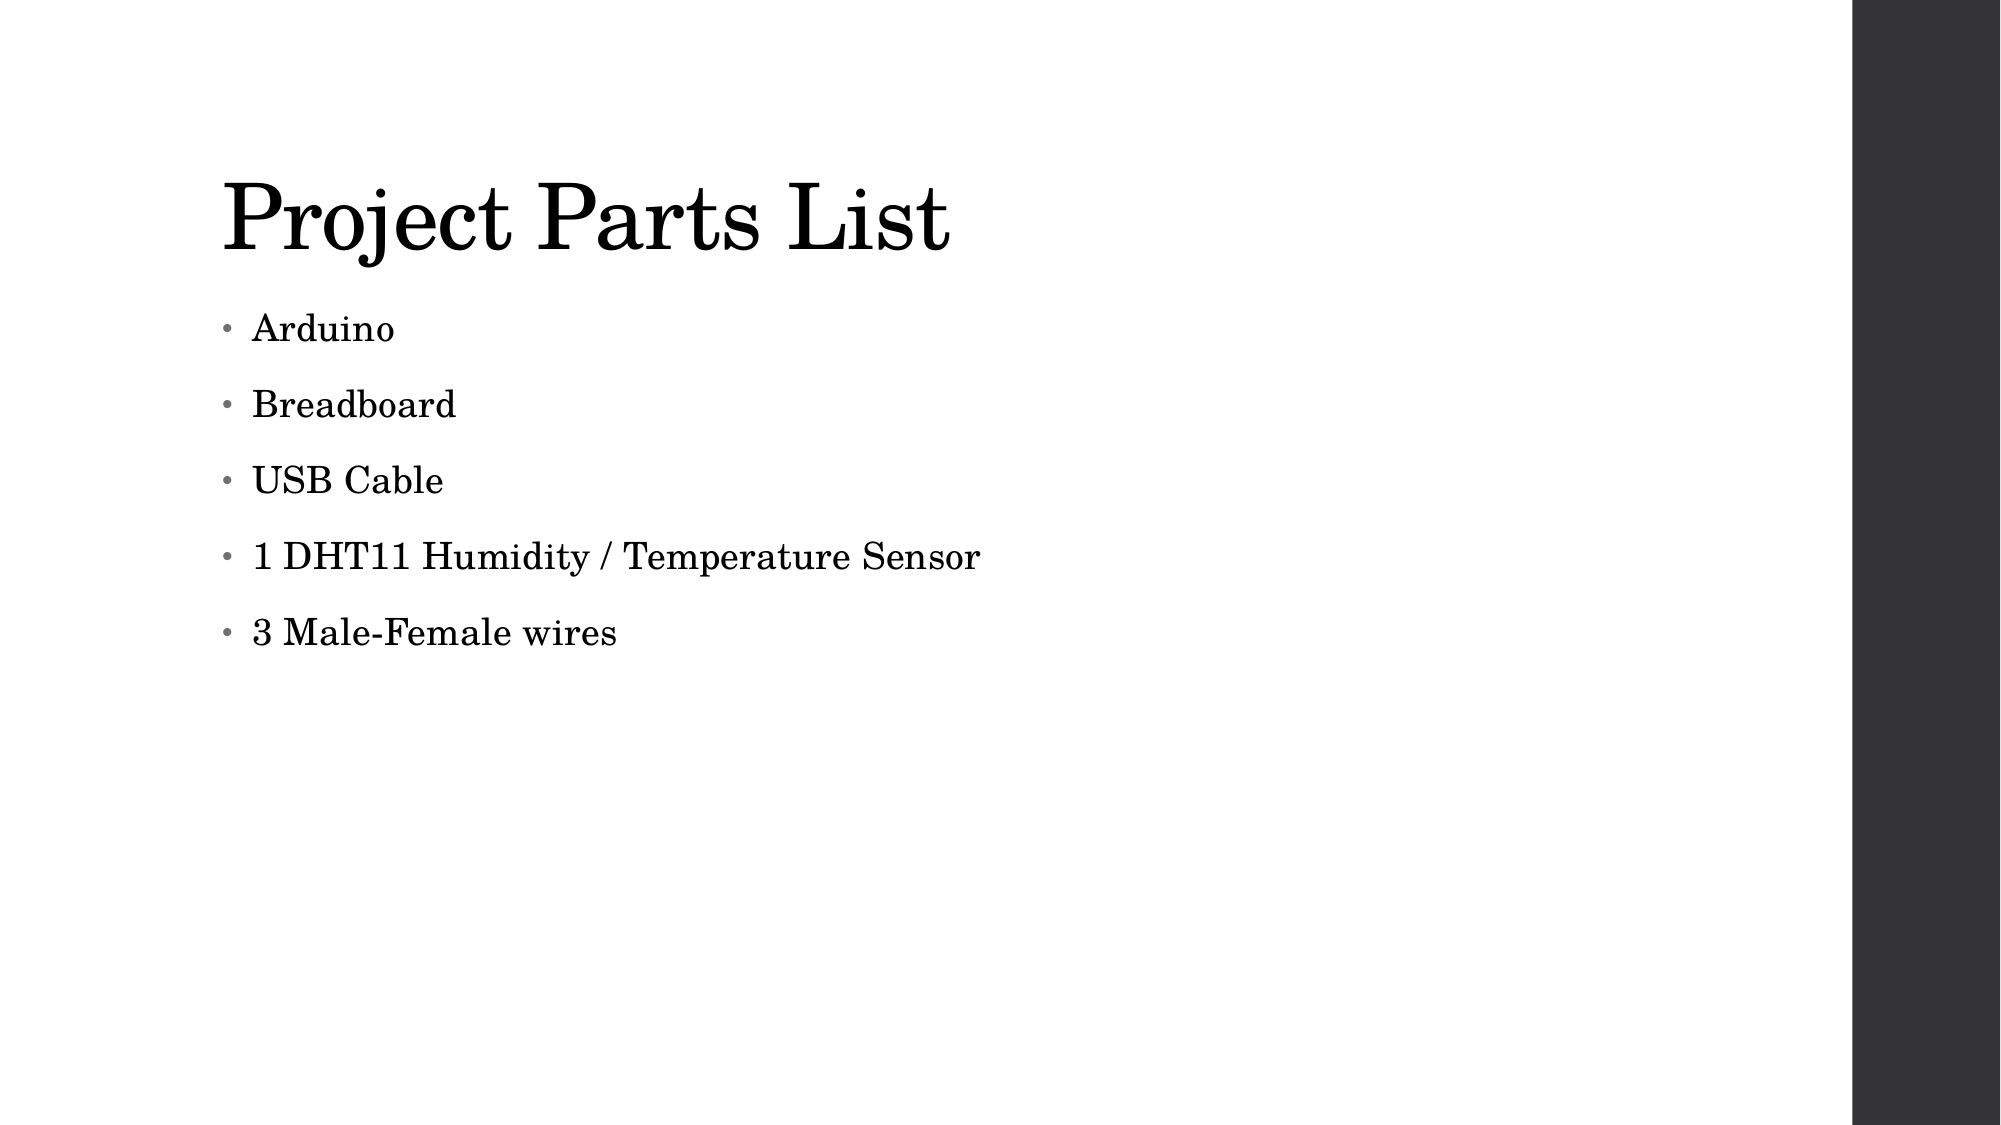

# Project Parts List
Arduino
Breadboard
USB Cable
1 DHT11 Humidity / Temperature Sensor
3 Male-Female wires